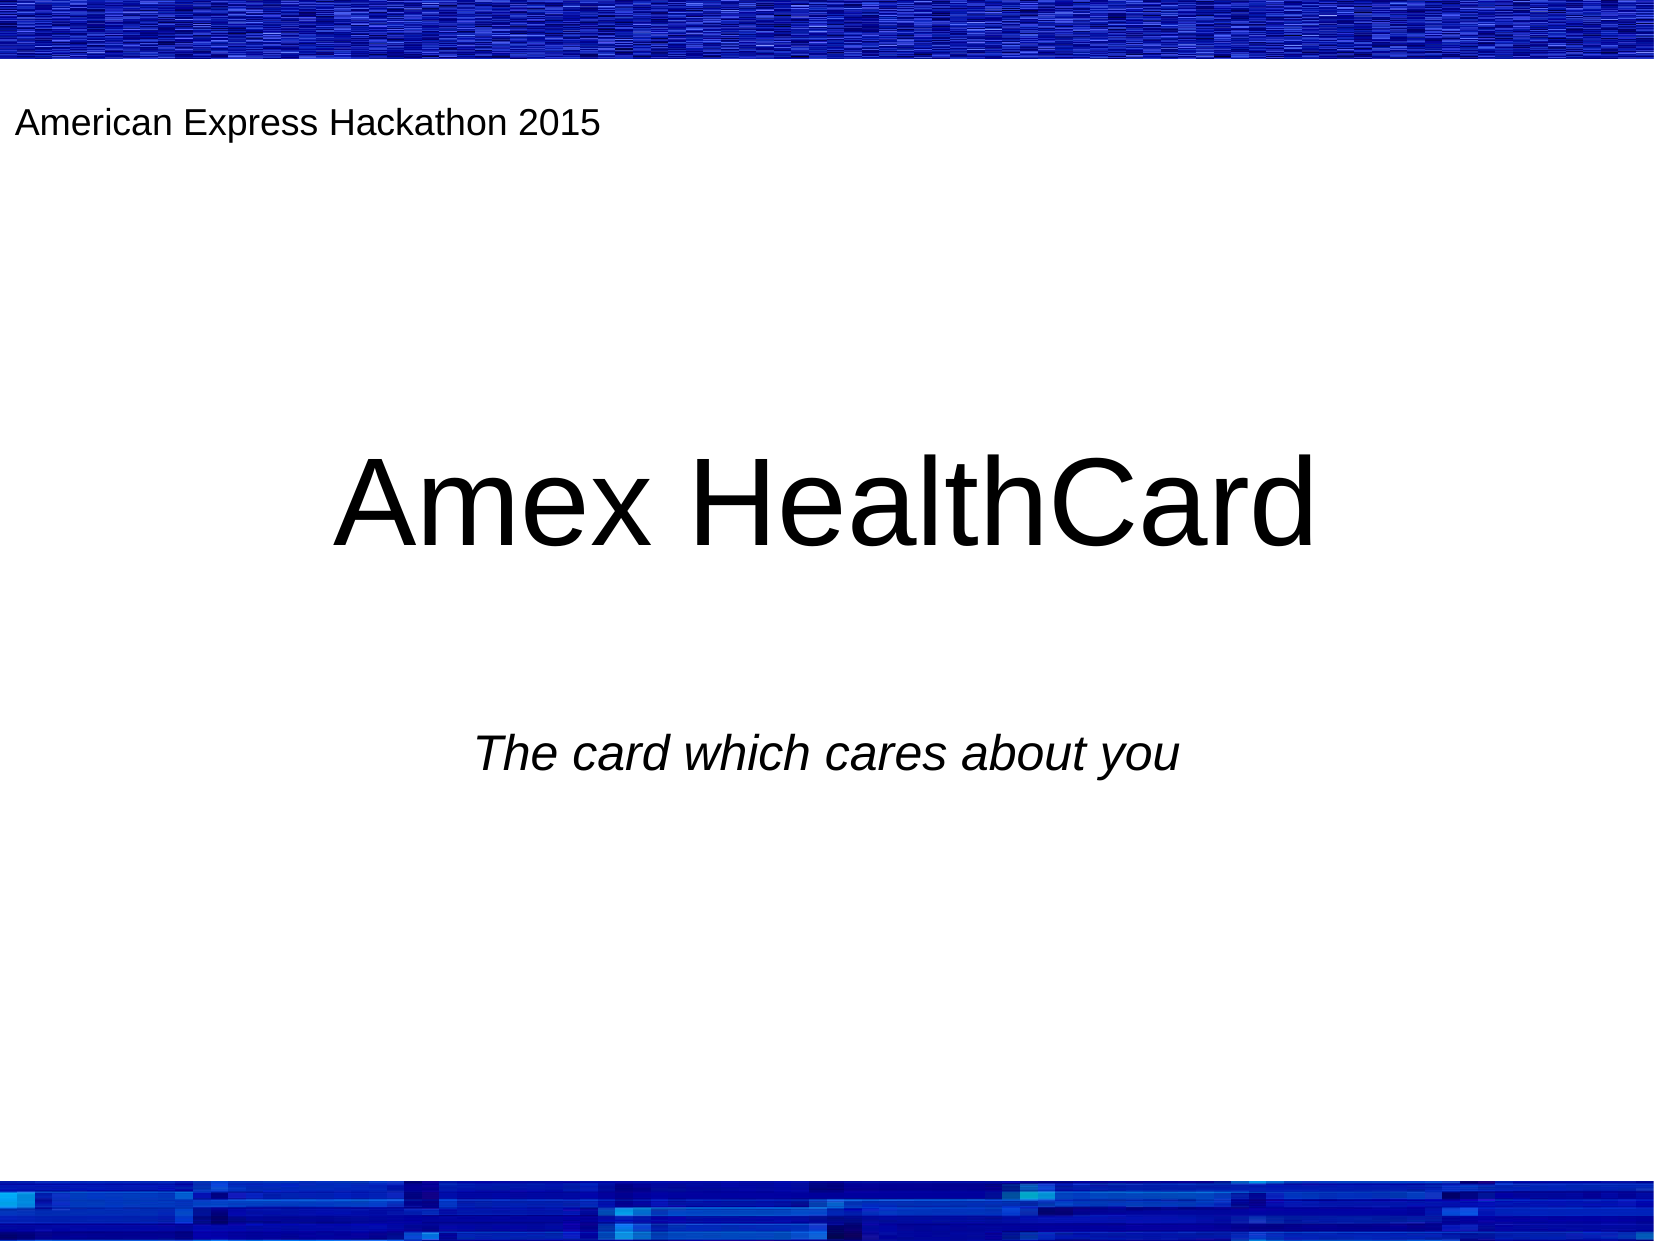

American Express Hackathon 2015
Amex HealthCard

The card which cares about you